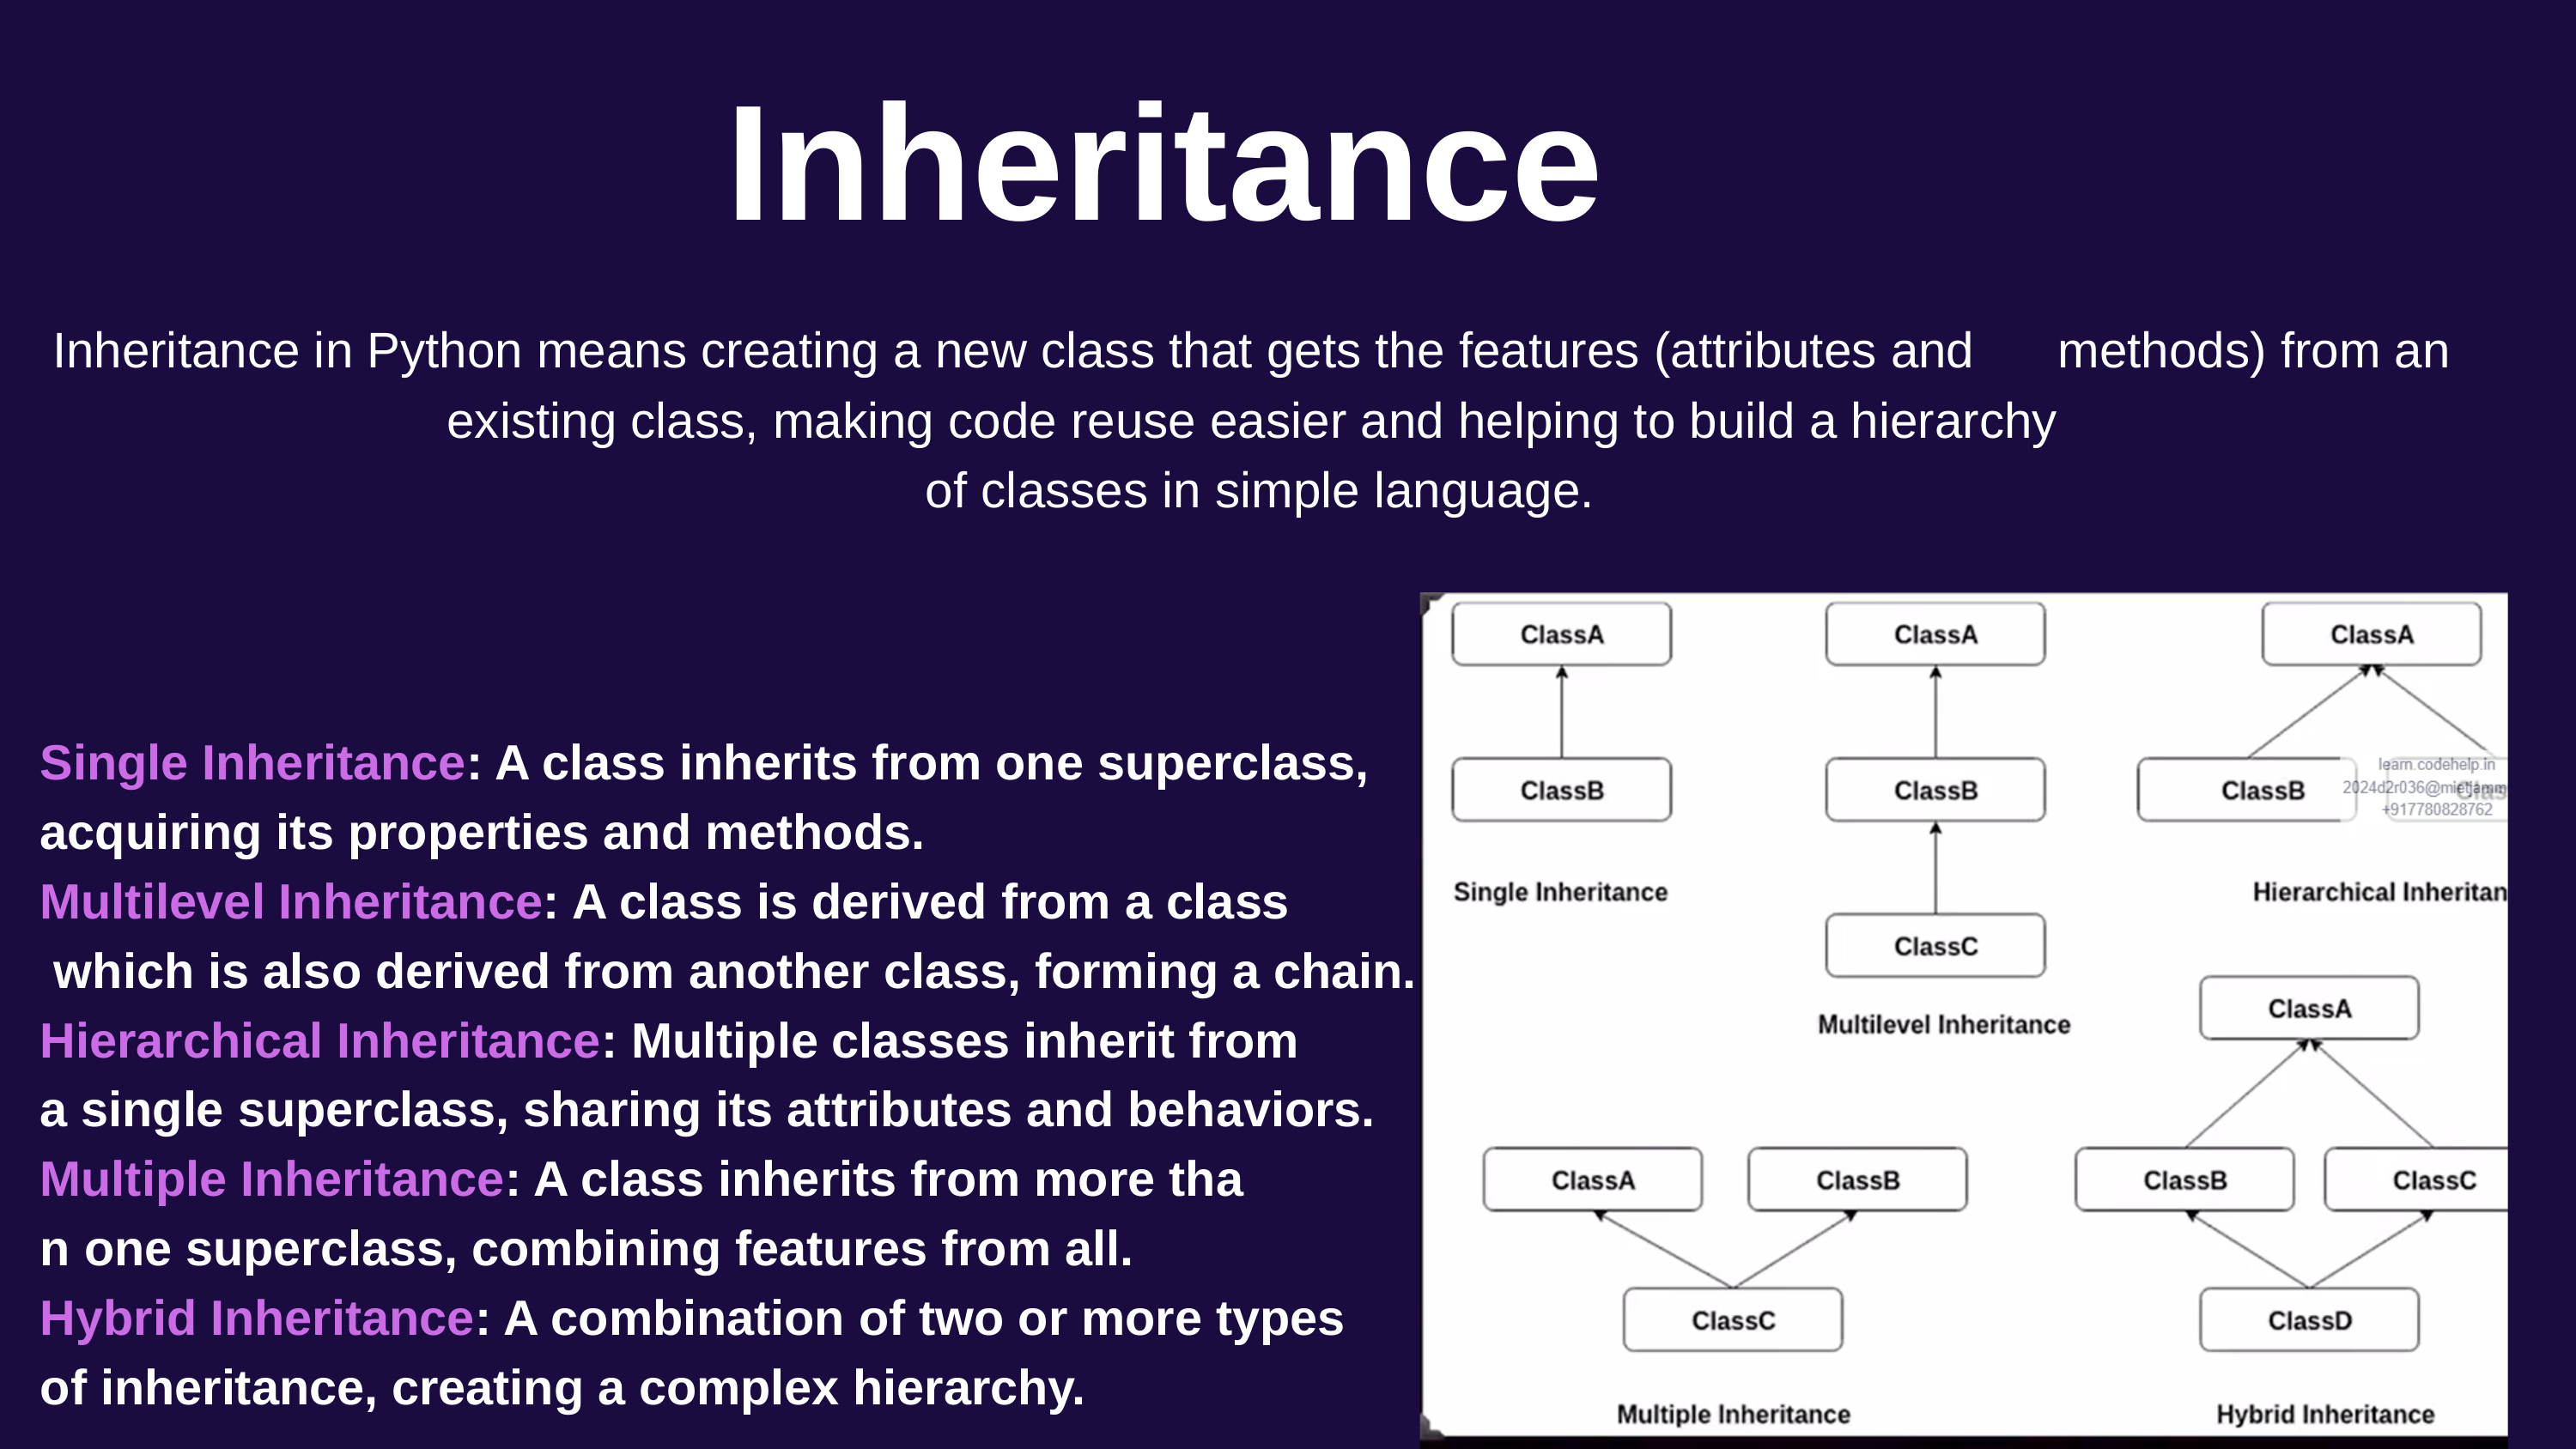

Inheritance
Inheritance in Python means creating a new class that gets the features (attributes and      methods) from an existing class, making code reuse easier and helping to build a hierarchy
 of classes in simple language.

Single Inheritance: A class inherits from one superclass,
acquiring its properties and methods.
Multilevel Inheritance: A class is derived from a class
 which is also derived from another class, forming a chain.
Hierarchical Inheritance: Multiple classes inherit from
a single superclass, sharing its attributes and behaviors.
Multiple Inheritance: A class inherits from more tha
n one superclass, combining features from all.
Hybrid Inheritance: A combination of two or more types
of inheritance, creating a complex hierarchy.